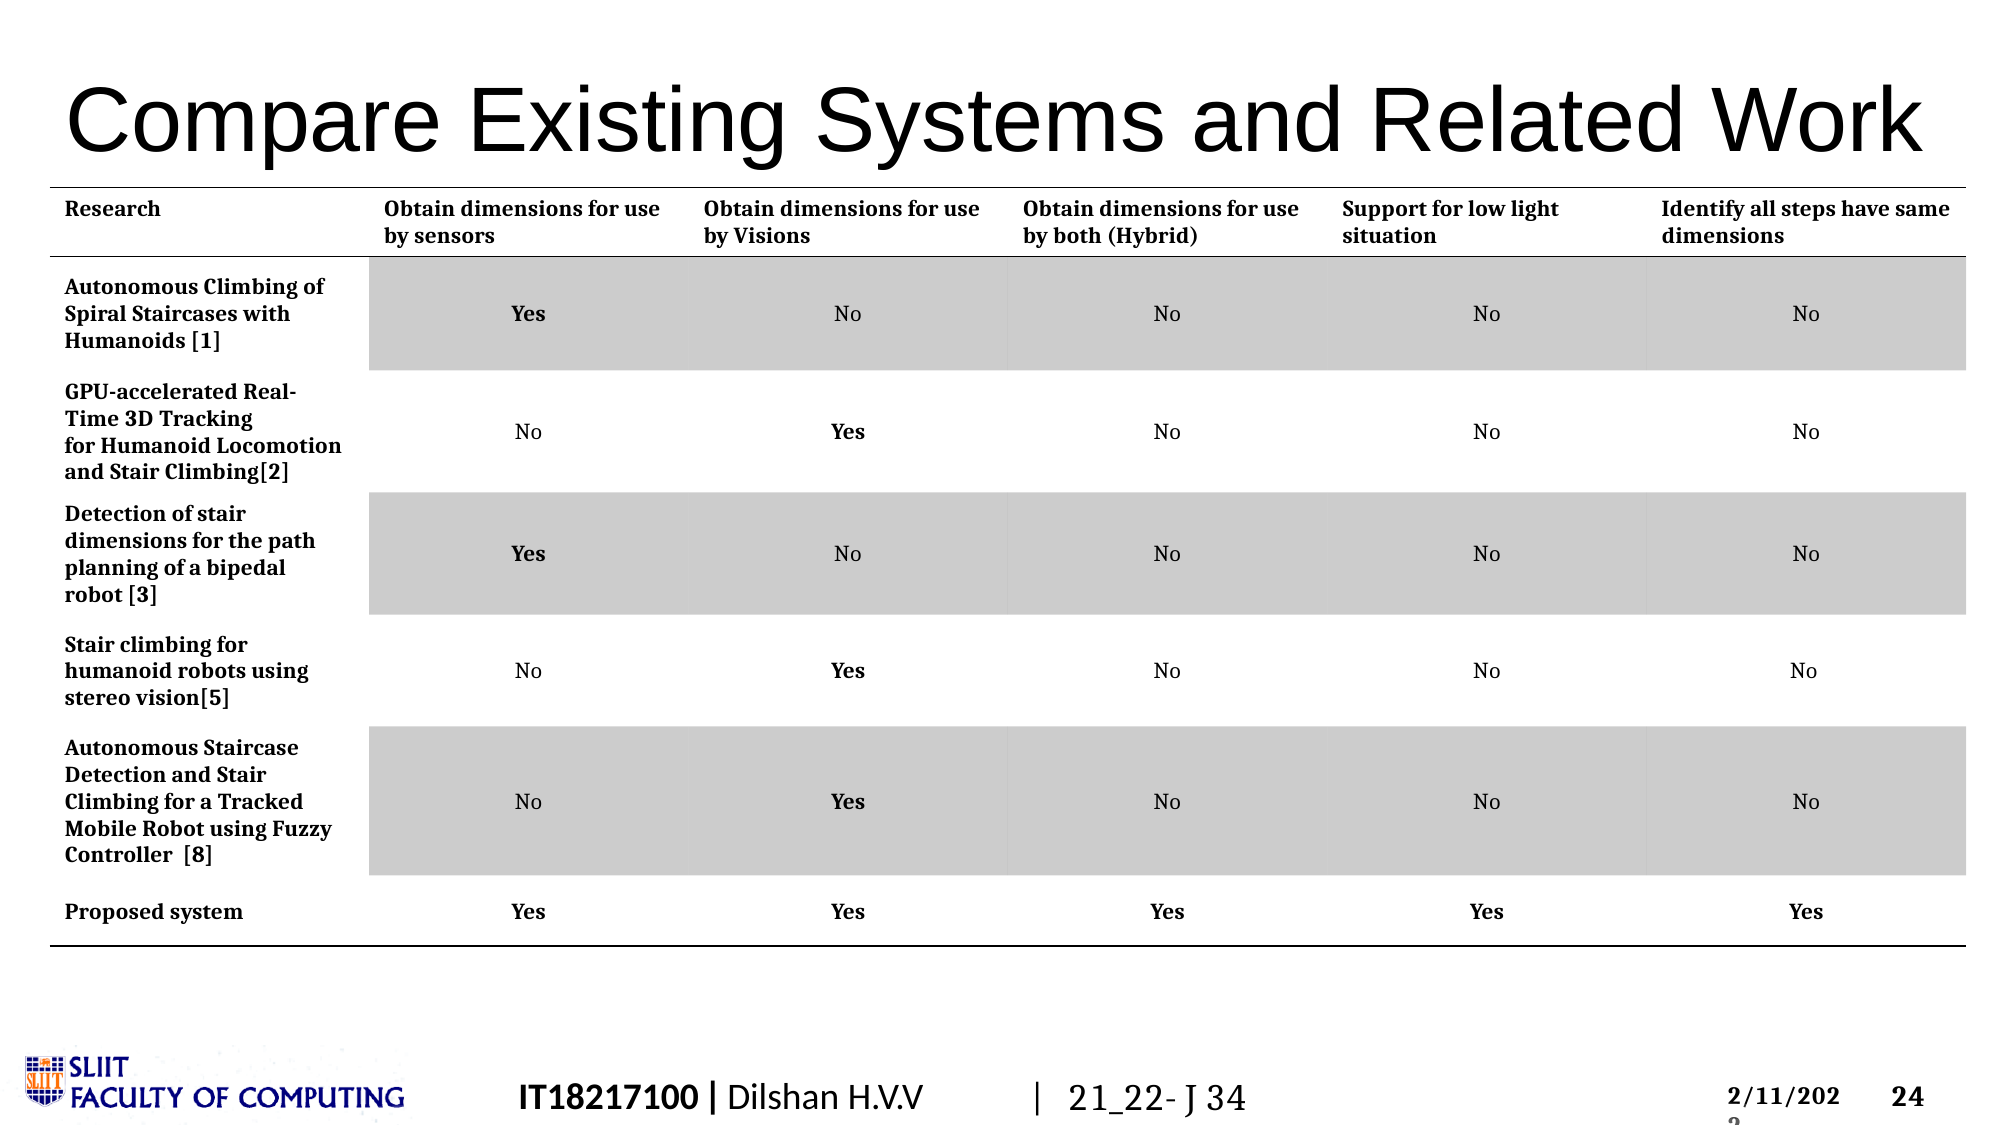

# Compare Existing Systems and Related Work
| Research | Obtain dimensions for use by sensors | Obtain dimensions for use by Visions | Obtain dimensions for use by both (Hybrid) | Support for low light situation | Identify all steps have same dimensions |
| --- | --- | --- | --- | --- | --- |
| Autonomous Climbing of Spiral Staircases with Humanoids [1] | Yes | No | No | No | No |
| GPU-accelerated Real-Time 3D Tracking for Humanoid Locomotion and Stair Climbing[2] | No | Yes | No | No | No |
| Detection of stair dimensions for the path planning of a bipedal robot [3] | Yes | No | No | No | No |
| Stair climbing for humanoid robots using stereo vision[5] | No | Yes | No | No | No |
| Autonomous Staircase Detection and Stair Climbing for a Tracked Mobile Robot using Fuzzy Controller  [8] | No | Yes | No | No | No |
| Proposed system | Yes | Yes | Yes | Yes | Yes |
IT18217100 | Dilshan H.V.V